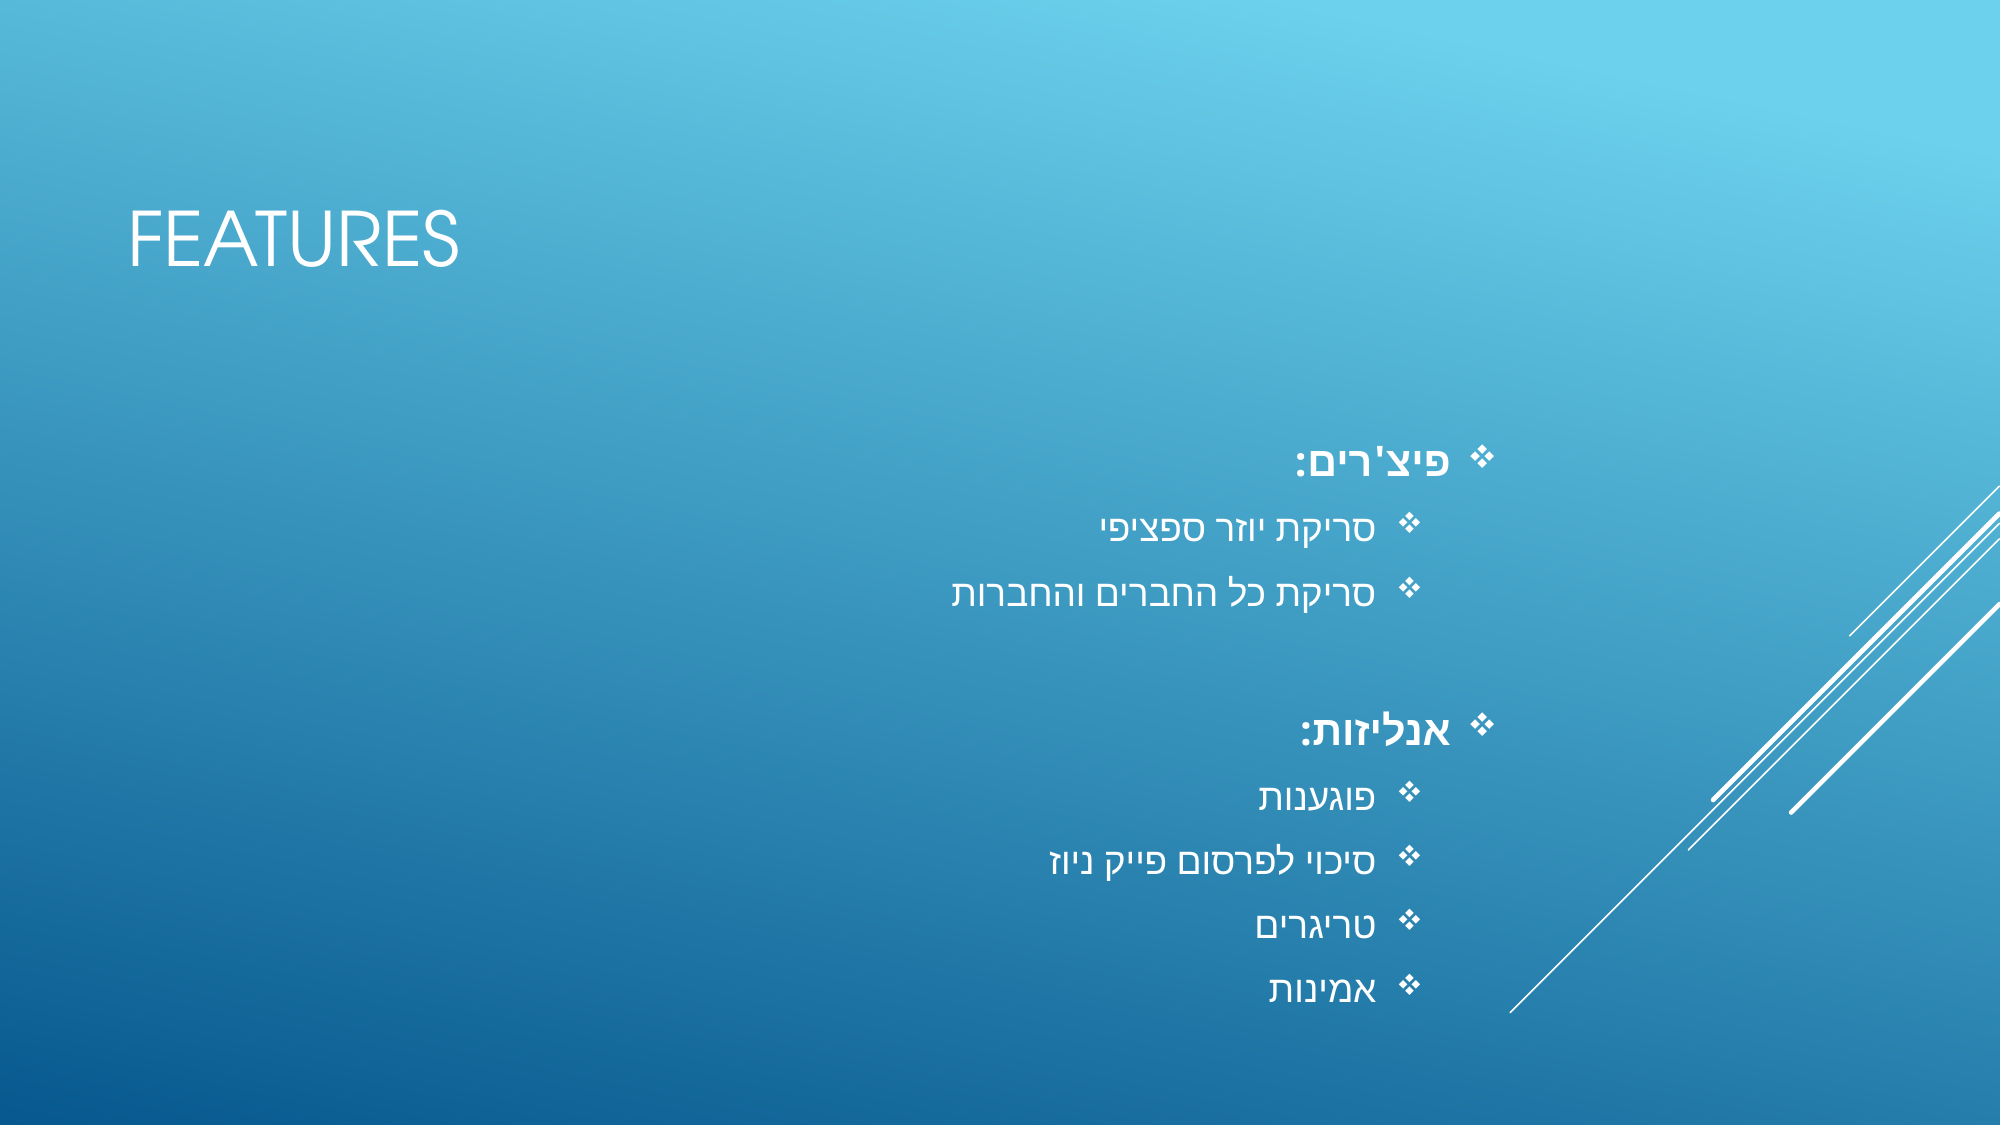

# features
פיצ'רים:
סריקת יוזר ספציפי
סריקת כל החברים והחברות

אנליזות:
פוגענות
סיכוי לפרסום פייק ניוז
טריגרים
אמינות